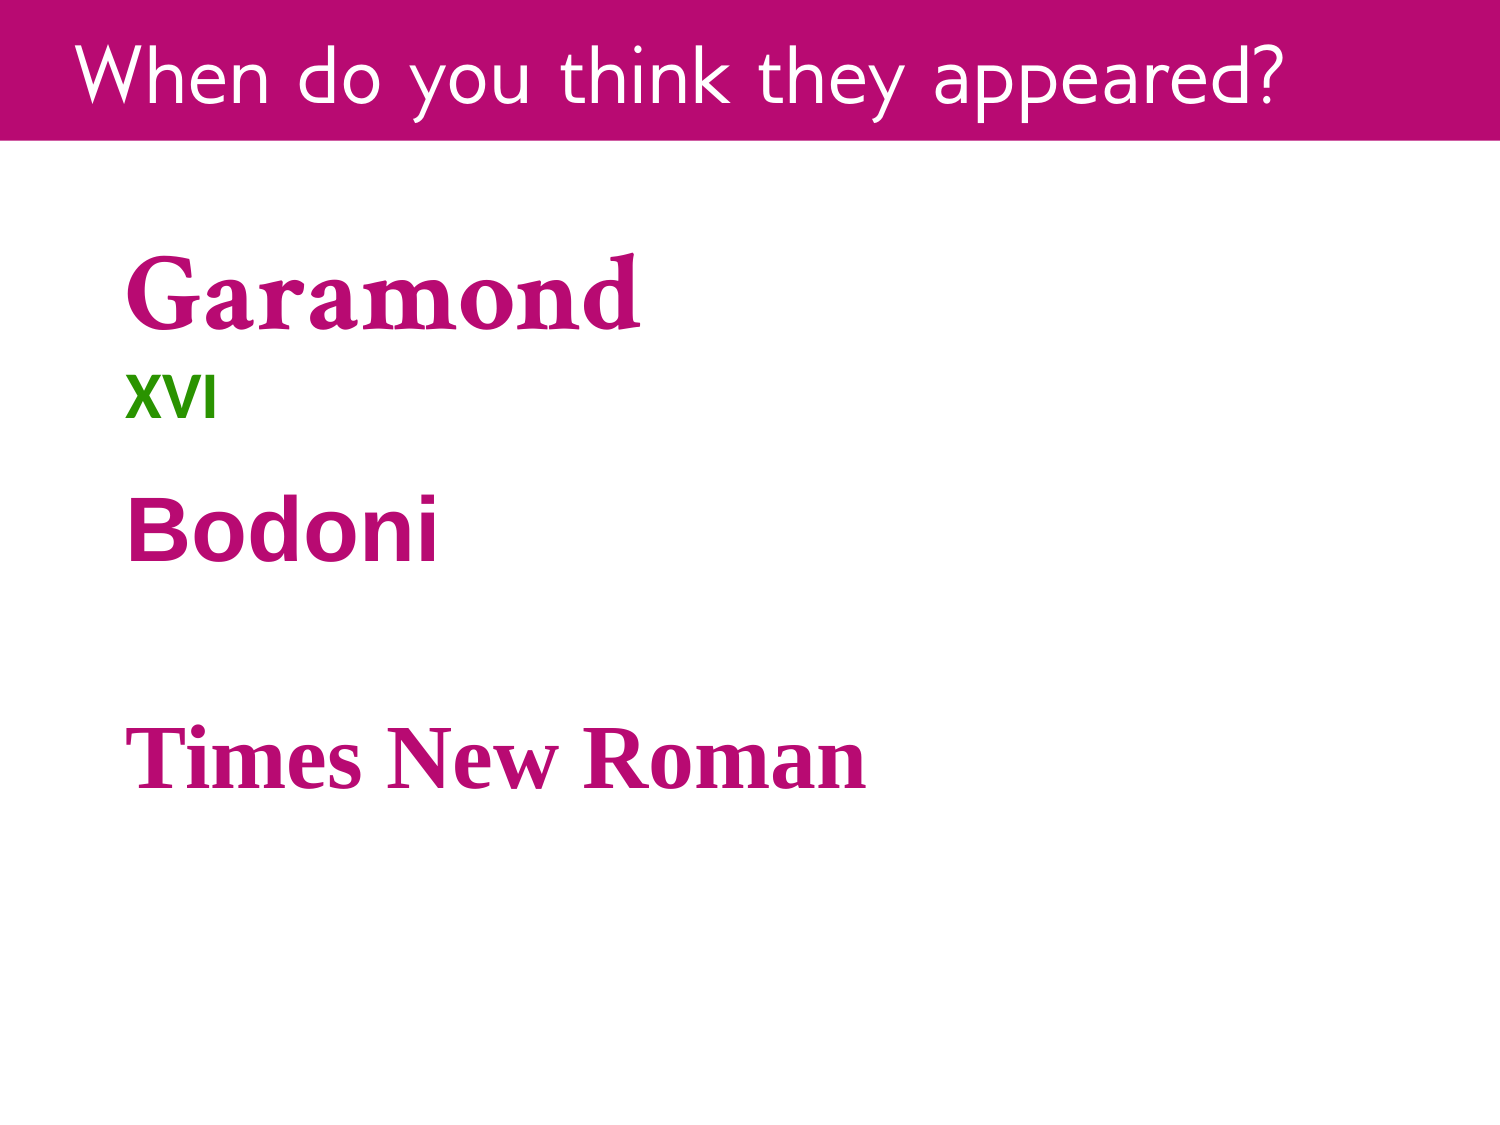

# When do you think they appeared?
Garamond
XVI
Bodoni

Times New Roman